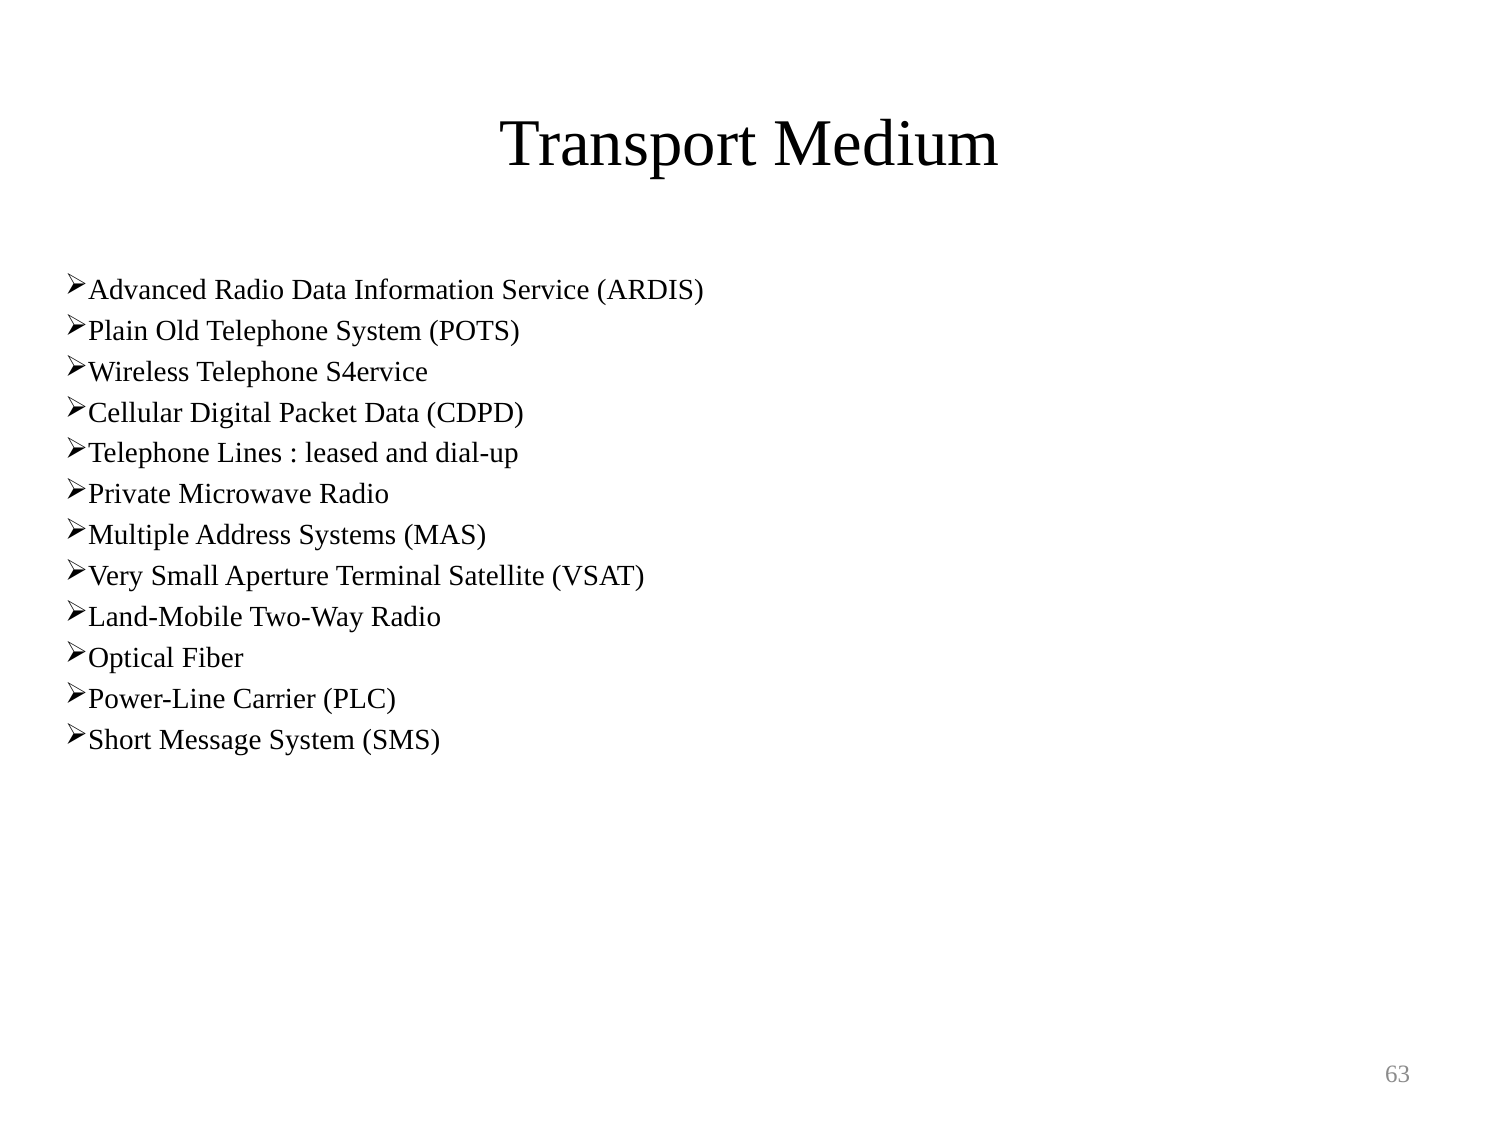

# Transport Medium
Advanced Radio Data Information Service (ARDIS)
Plain Old Telephone System (POTS)
Wireless Telephone S4ervice
Cellular Digital Packet Data (CDPD)
Telephone Lines : leased and dial-up
Private Microwave Radio
Multiple Address Systems (MAS)
Very Small Aperture Terminal Satellite (VSAT)
Land-Mobile Two-Way Radio
Optical Fiber
Power-Line Carrier (PLC)
Short Message System (SMS)

63